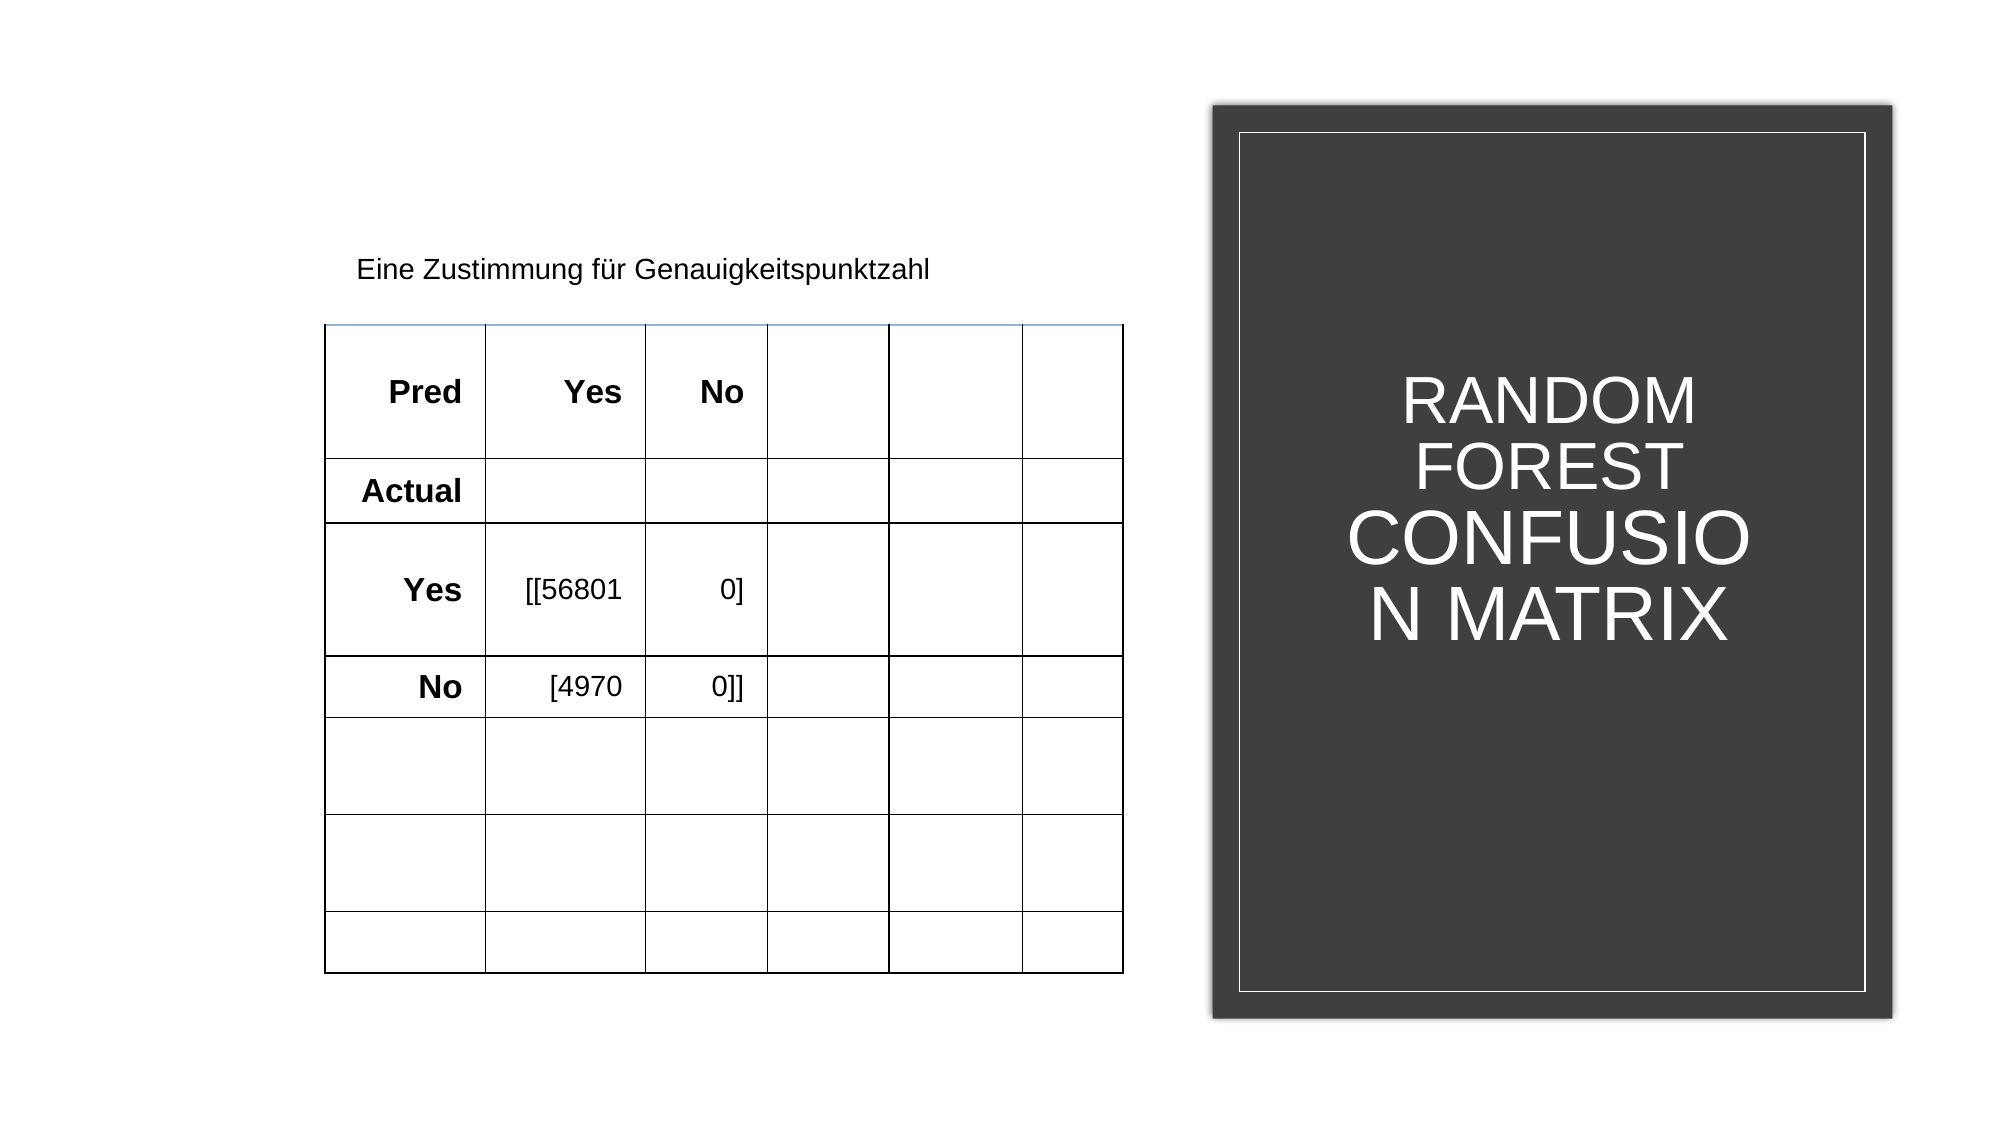

Eine Zustimmung für Genauigkeitspunktzahl
# RANDOM FOREST CONFUSION MATRIX
| Pred | Yes | No |  |  |  |
| --- | --- | --- | --- | --- | --- |
| Actual |  |  |  |  |  |
| Yes | [[56801 | 0] |  |  |  |
| No | [4970 | 0]] |  |  |  |
|  |  |  |  |  |  |
|  |  |  |  |  |  |
|  |  |  |  |  |  |